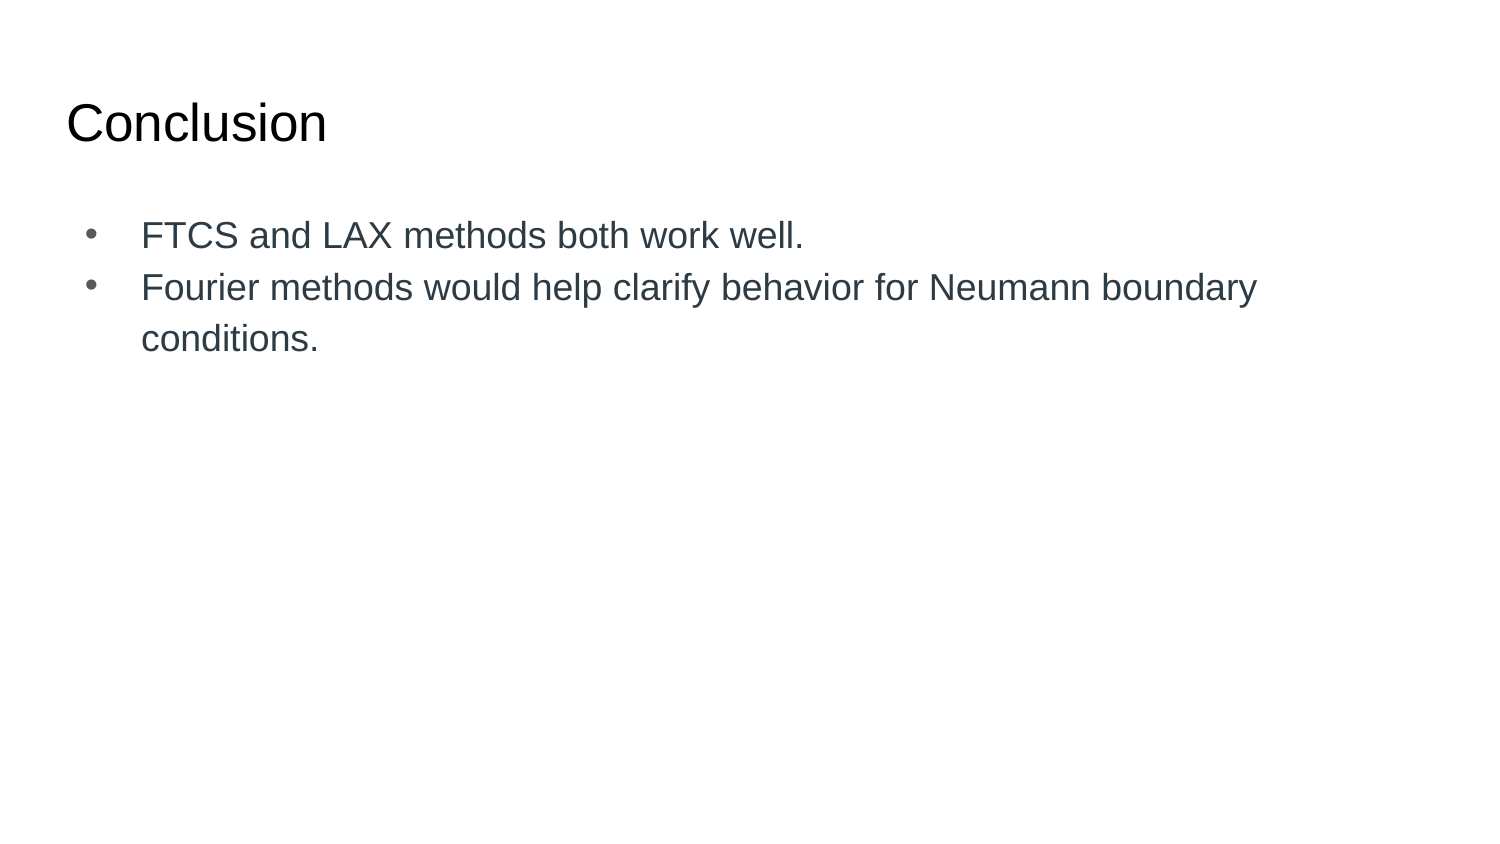

# Conclusion
FTCS and LAX methods both work well.
Fourier methods would help clarify behavior for Neumann boundary conditions.